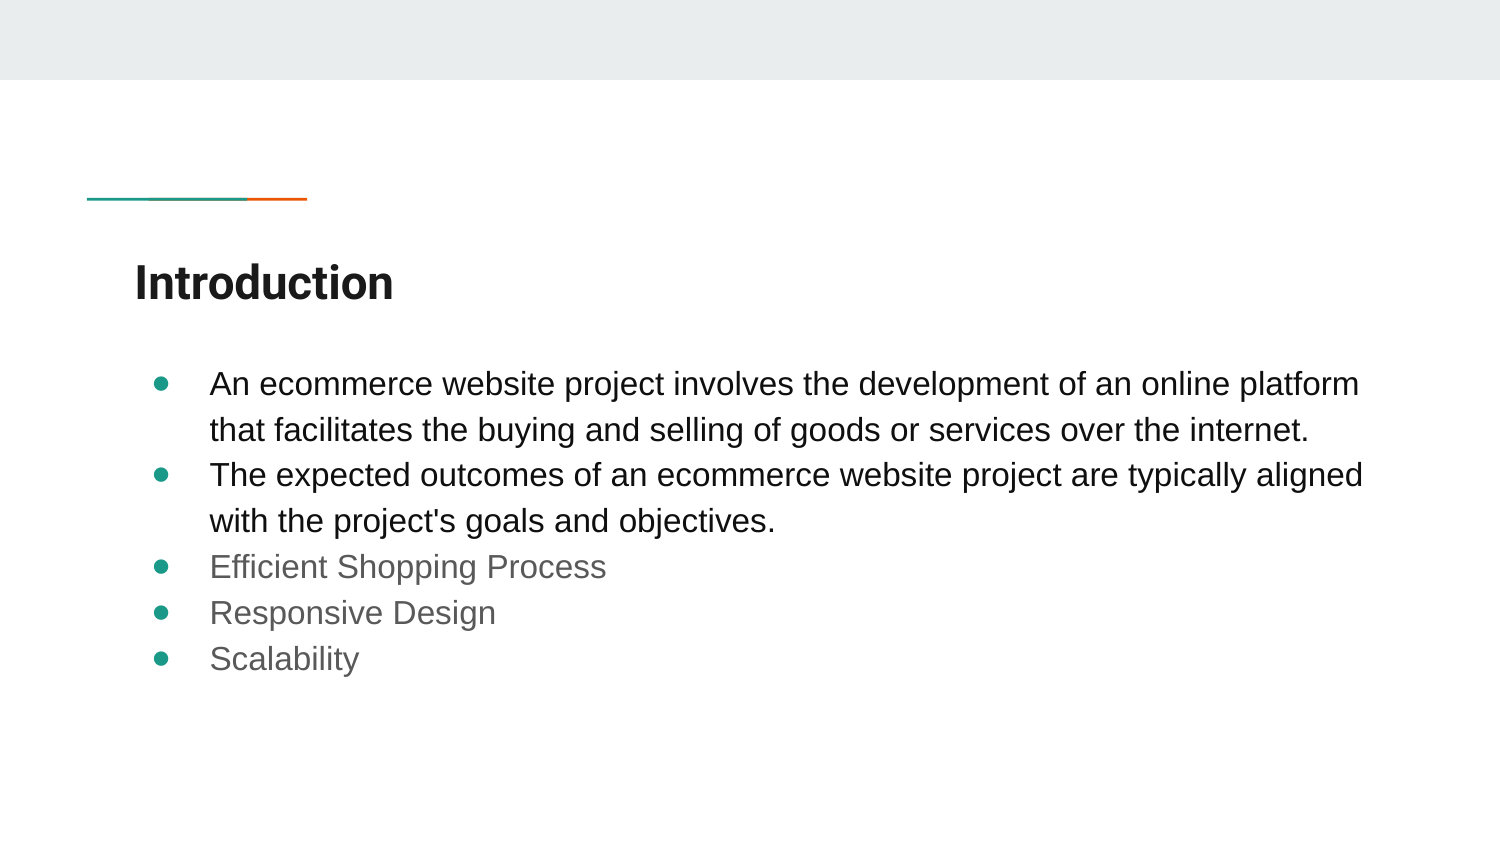

# Introduction

An ecommerce website project involves the development of an online platform that facilitates the buying and selling of goods or services over the internet.
The expected outcomes of an ecommerce website project are typically aligned with the project's goals and objectives.
Efficient Shopping Process
Responsive Design
Scalability